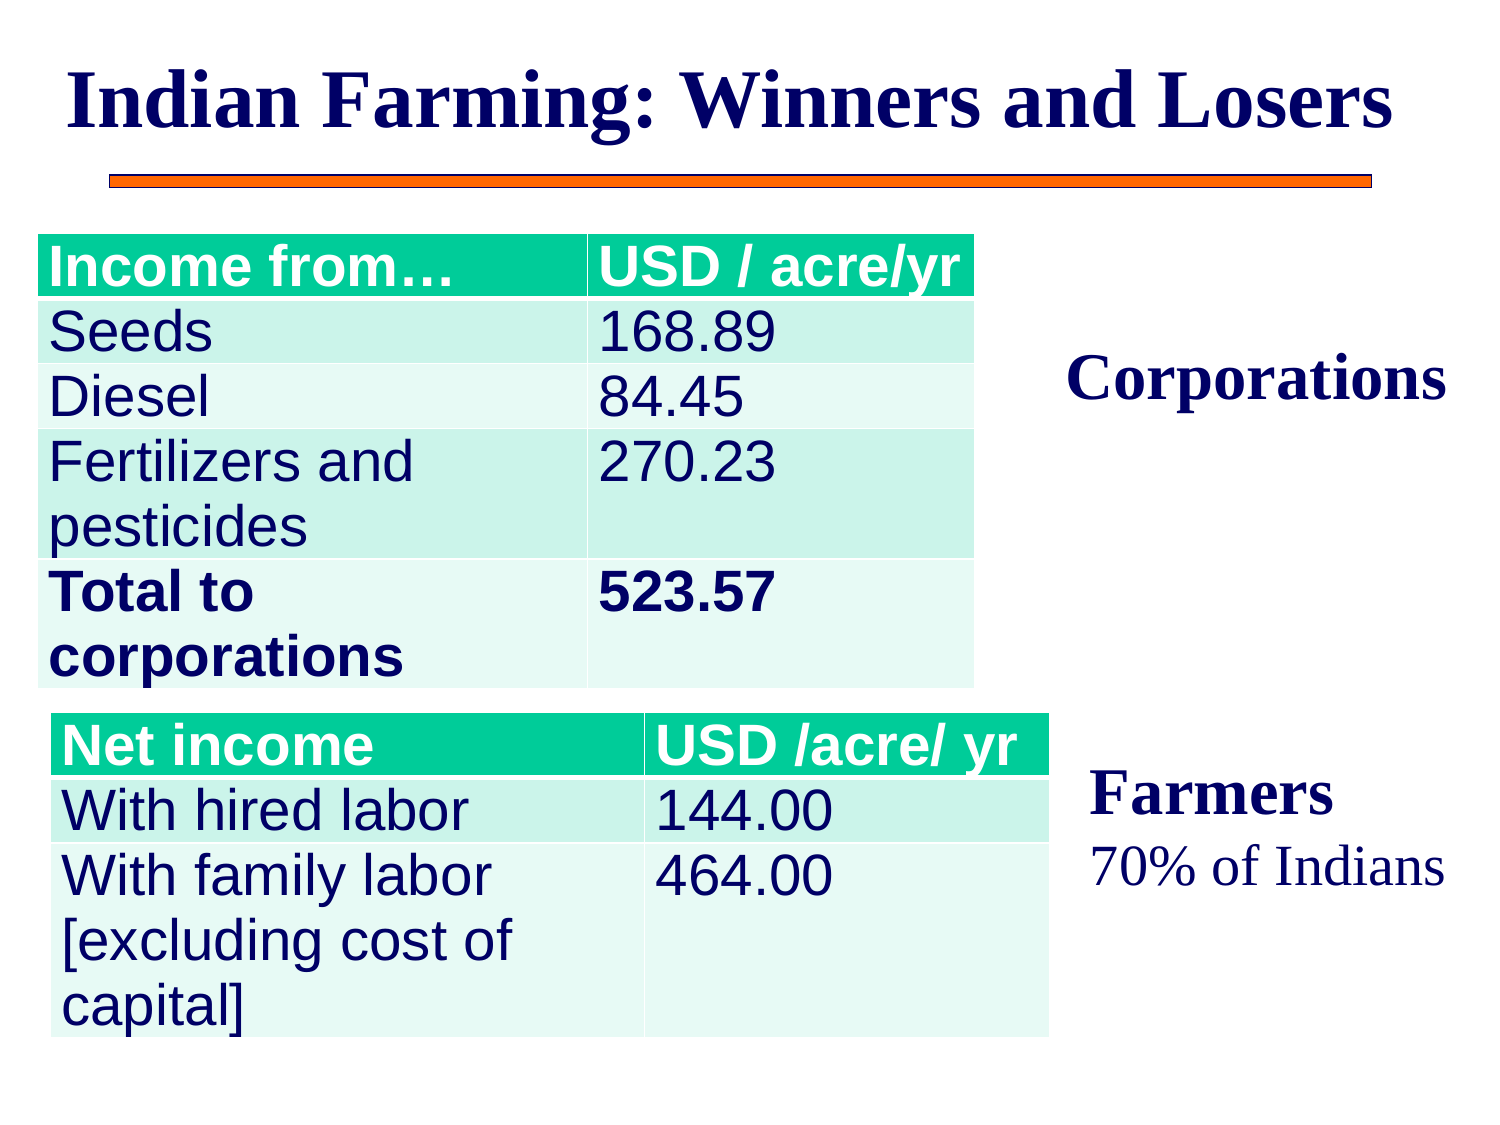

# Indian Farming: Winners and Losers
| Income from… | USD / acre/yr |
| --- | --- |
| Seeds | 168.89 |
| Diesel | 84.45 |
| Fertilizers and pesticides | 270.23 |
| Total to corporations | 523.57 |
Corporations

| Net income | USD /acre/ yr |
| --- | --- |
| With hired labor | 144.00 |
| With family labor [excluding cost of capital] | 464.00 |
Farmers
70% of Indians